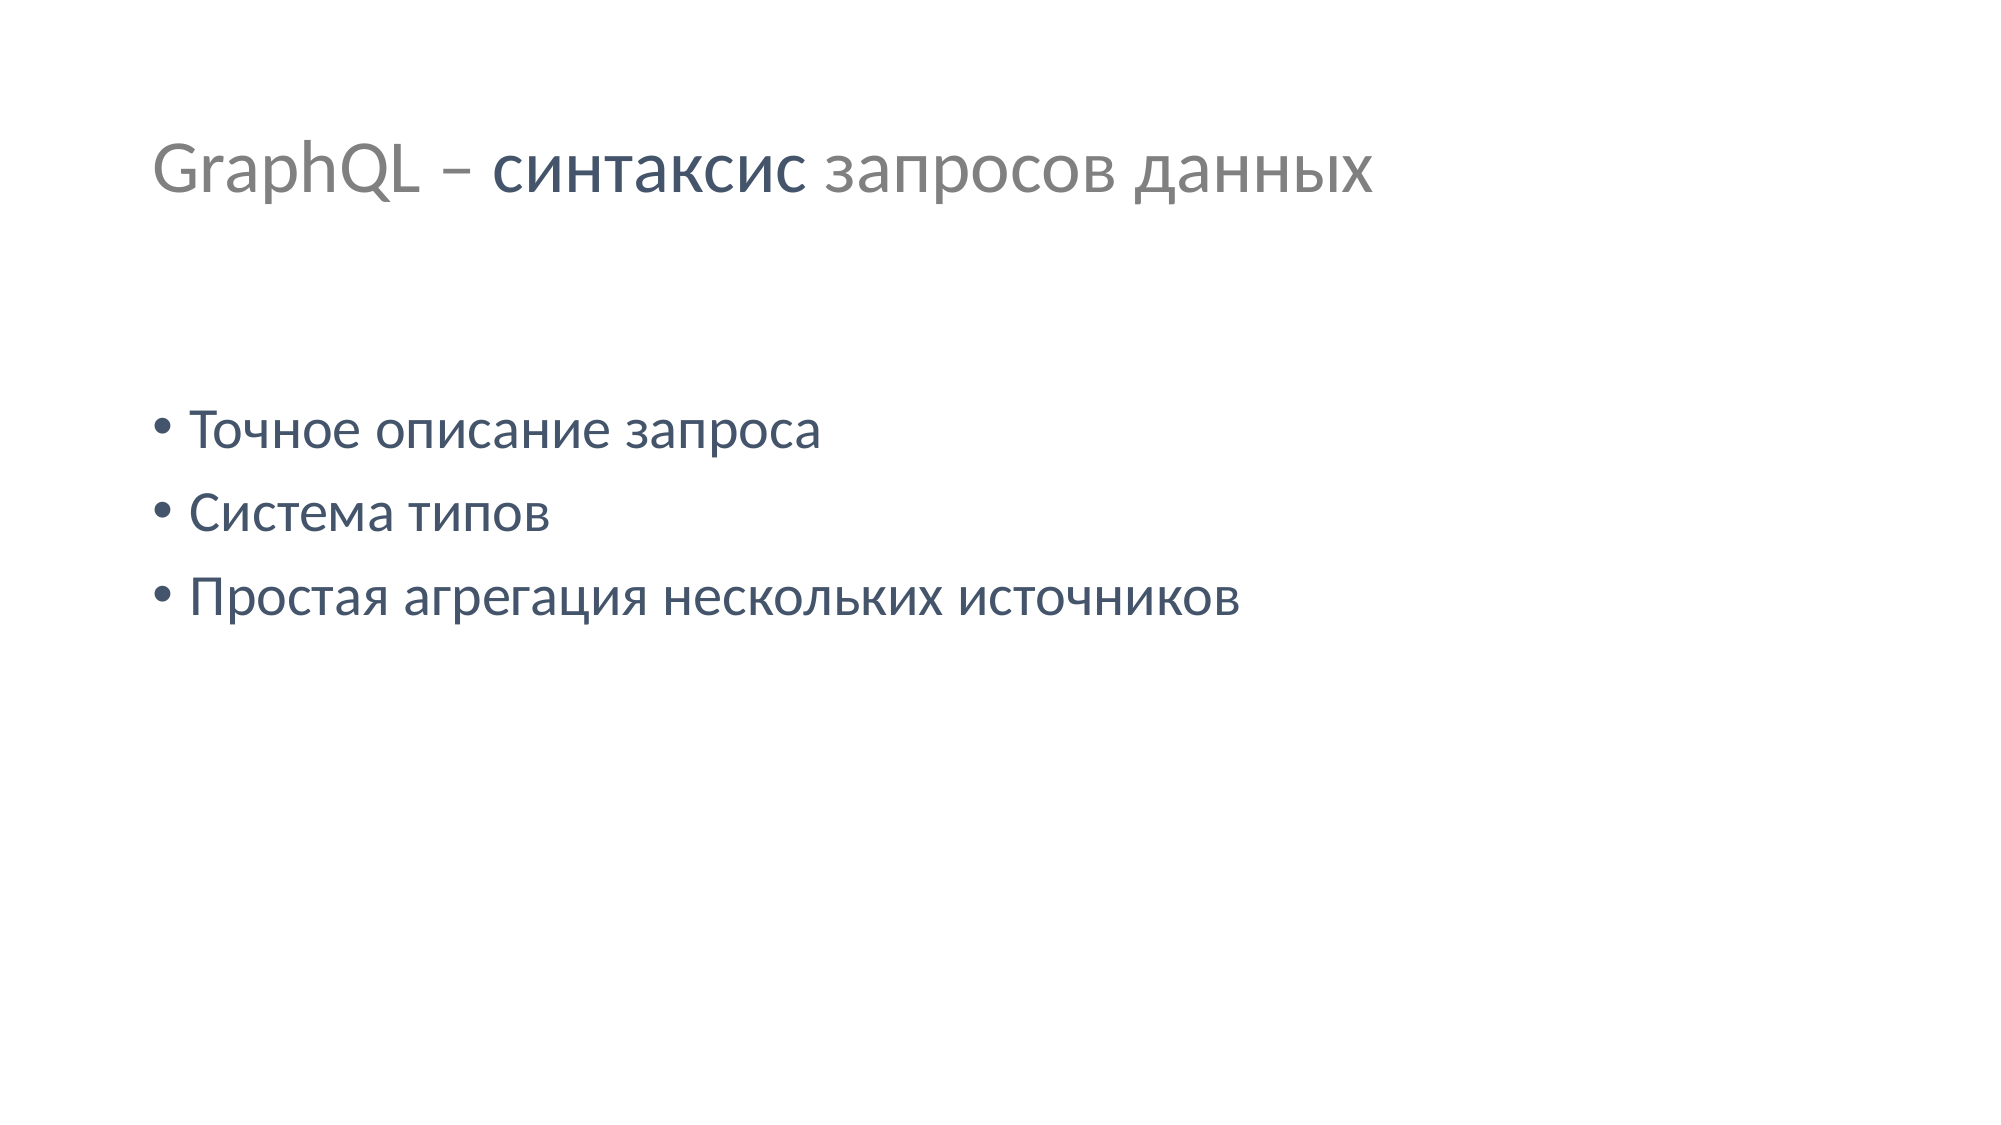

# GraphQL – синтаксис запросов данных

Точное описание запроса
Система типов
Простая агрегация нескольких источников